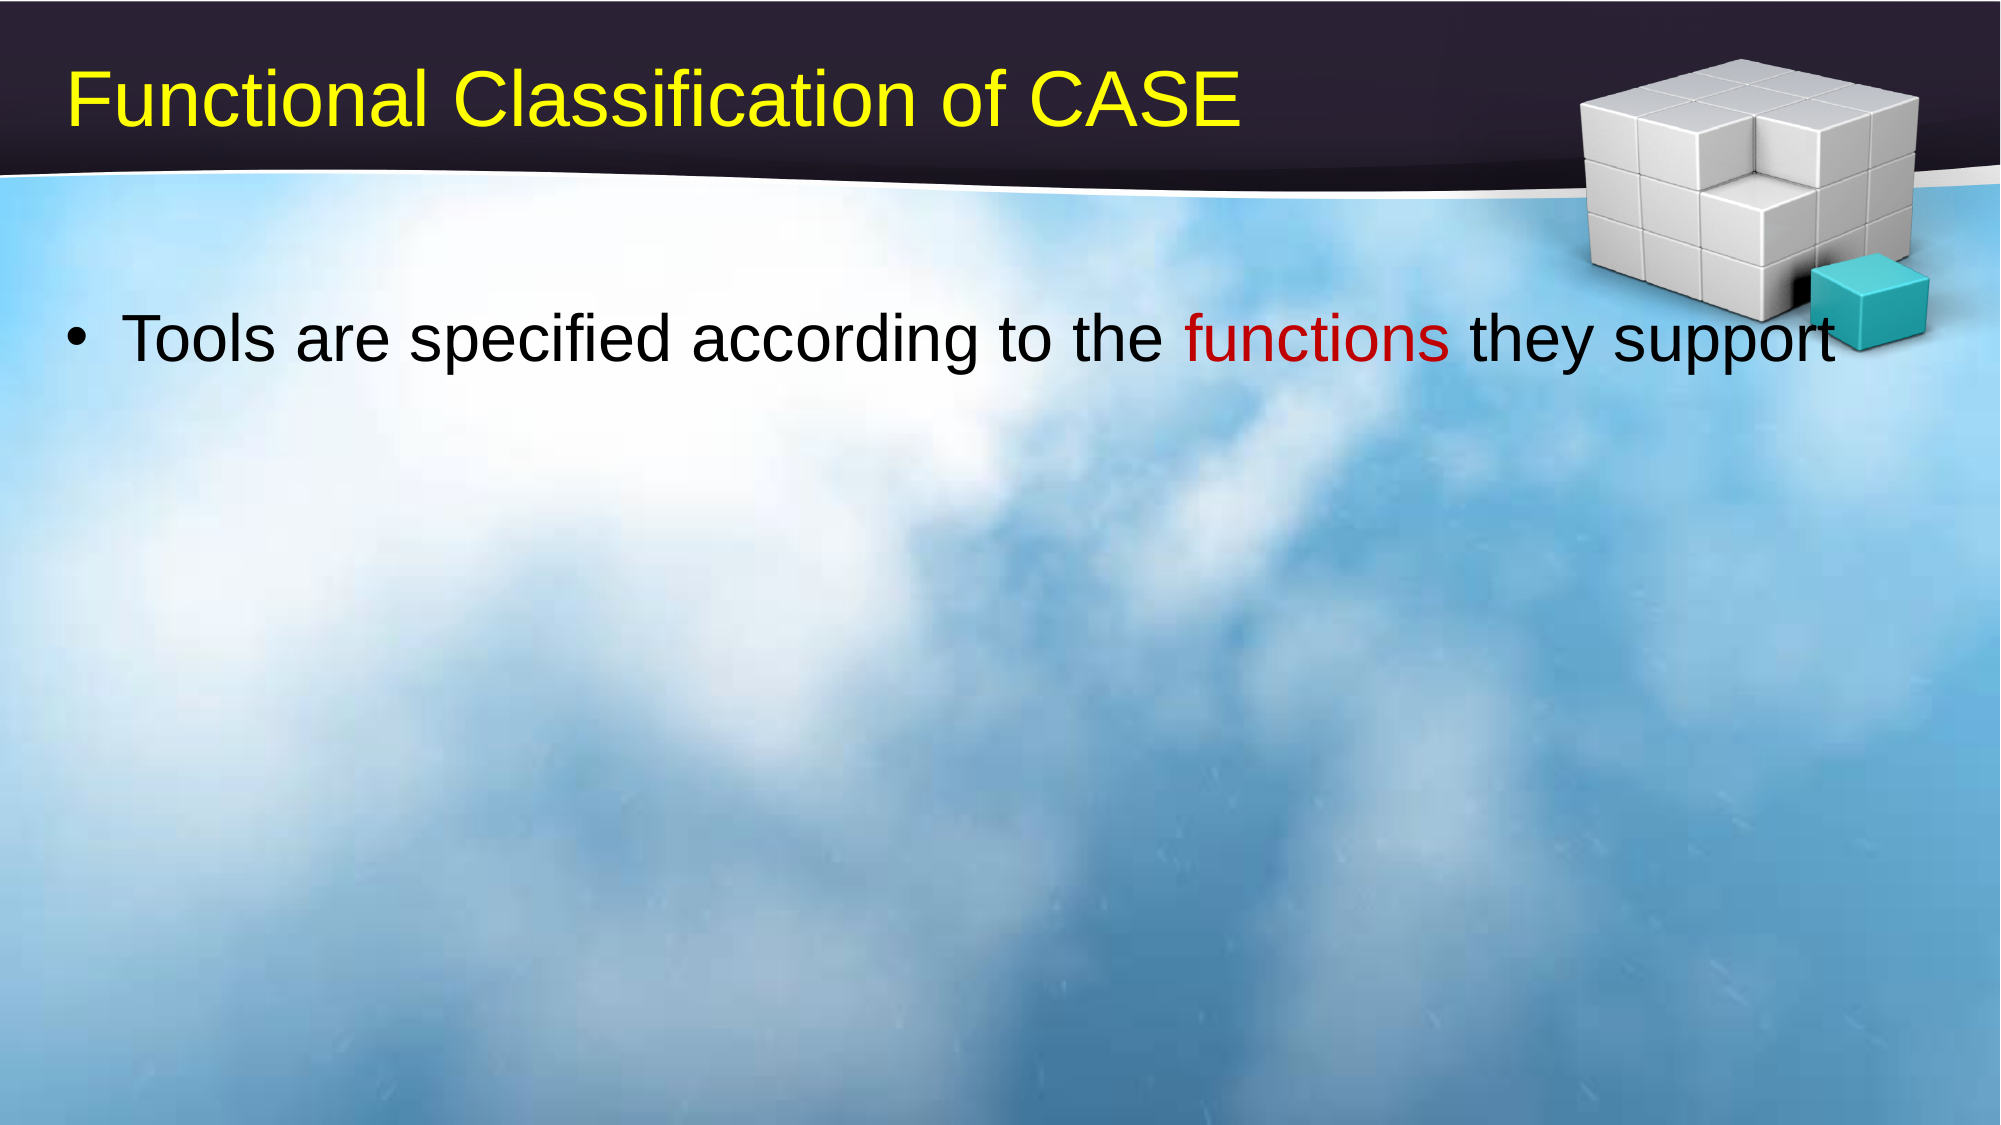

# Functional Classification of CASE
Tools are specified according to the functions they support